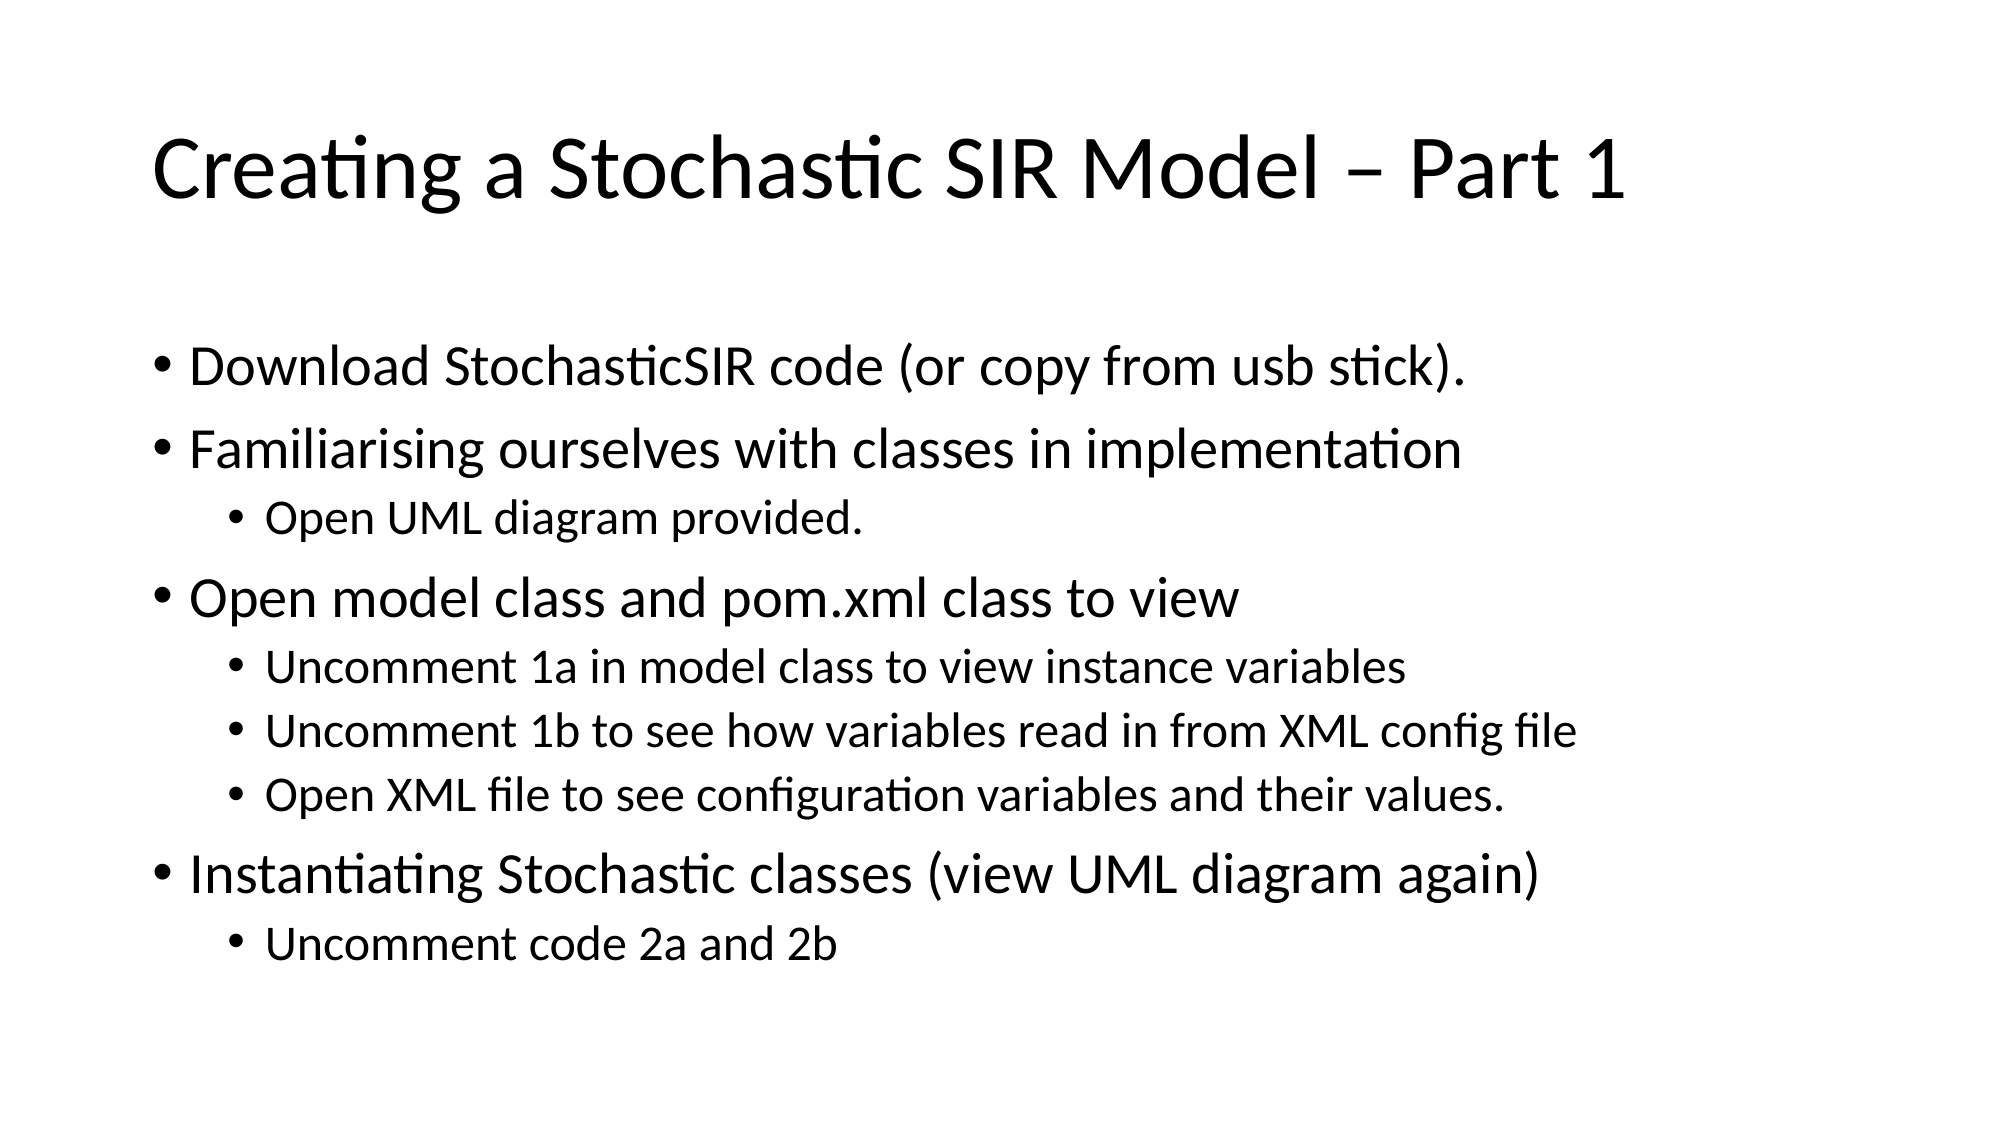

# Creating a Stochastic SIR Model – Part 1

Download StochasticSIR code (or copy from usb stick).
Familiarising ourselves with classes in implementation
Open UML diagram provided.
Open model class and pom.xml class to view
Uncomment 1a in model class to view instance variables
Uncomment 1b to see how variables read in from XML config file
Open XML file to see configuration variables and their values.
Instantiating Stochastic classes (view UML diagram again)
Uncomment code 2a and 2b